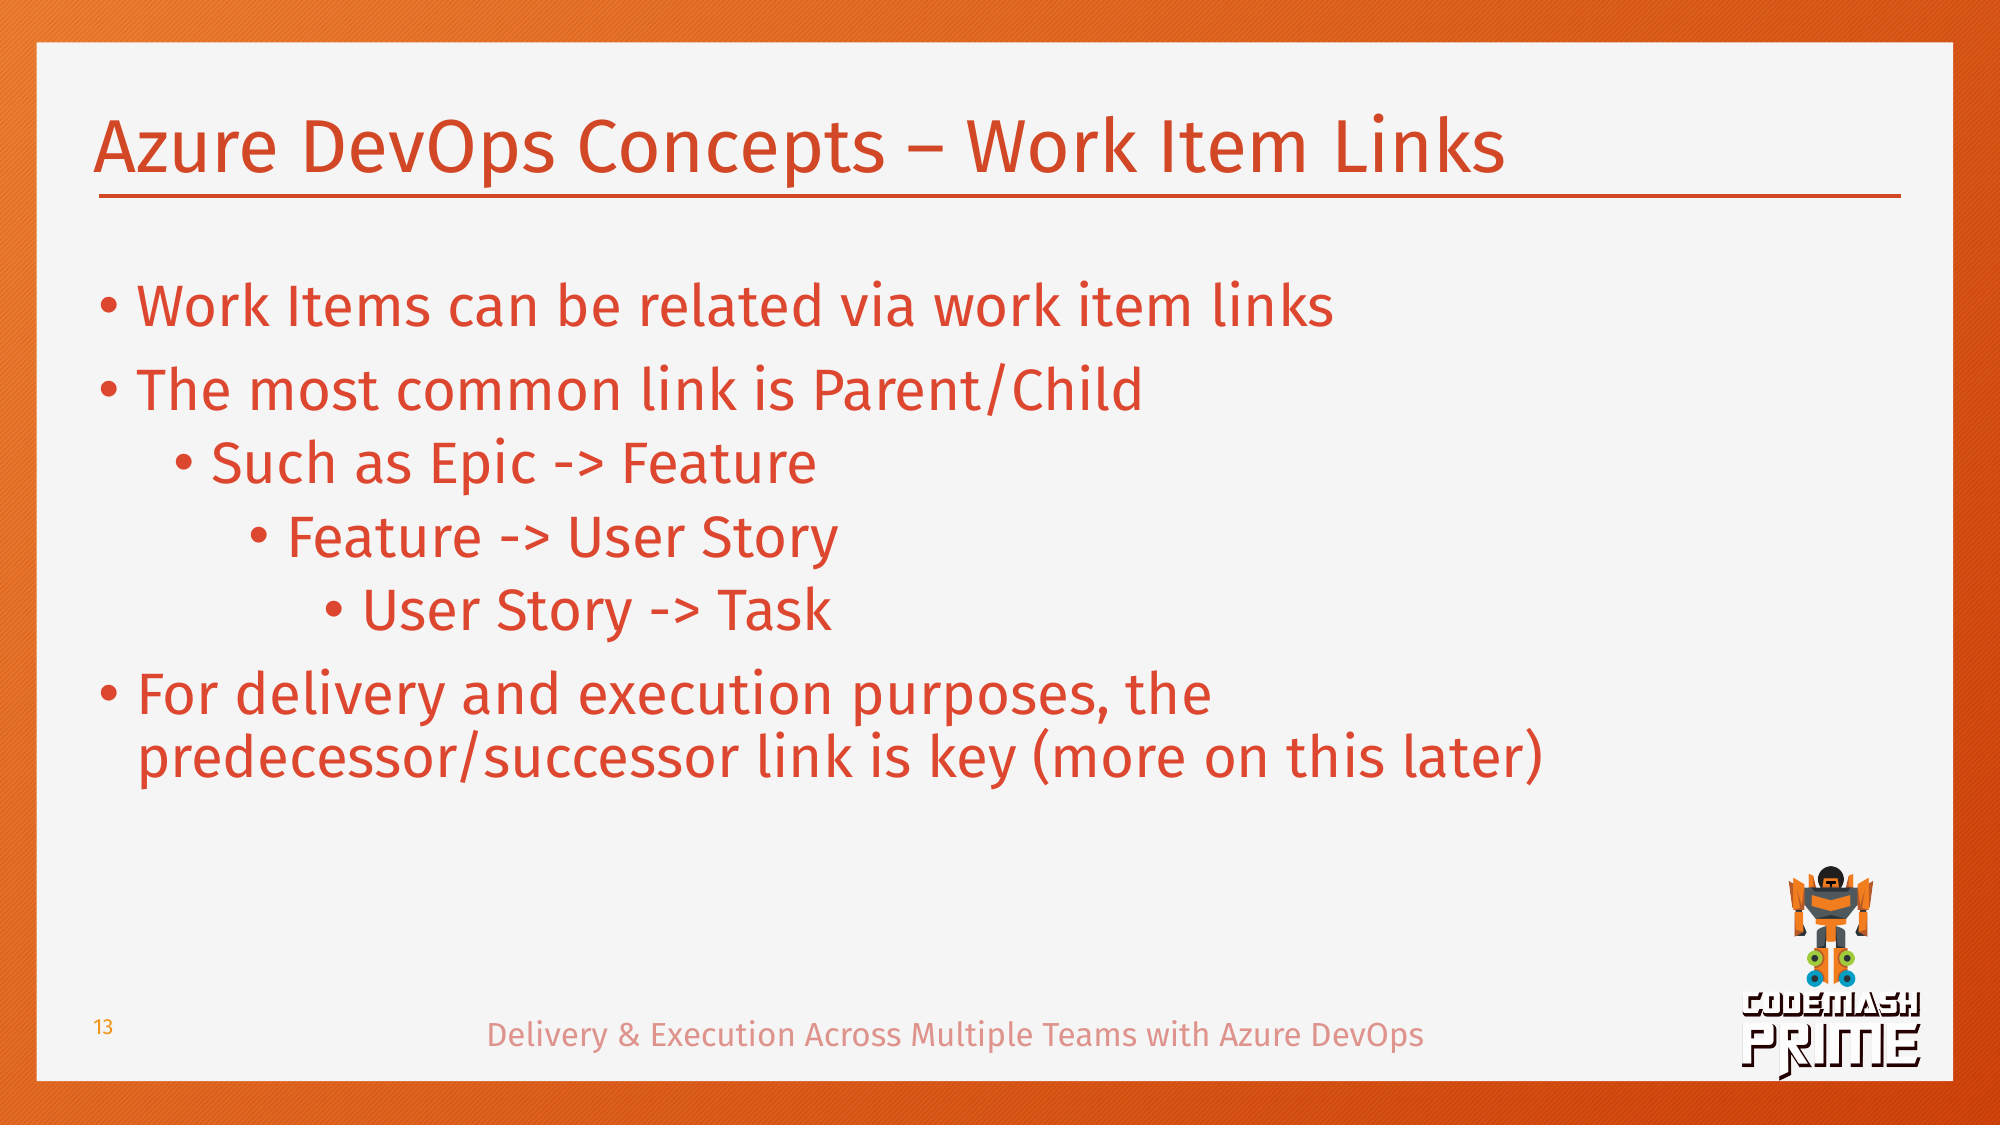

# Azure DevOps Concepts – Work Item Links
Work Items can be related via work item links
The most common link is Parent/Child
Such as Epic -> Feature
Feature -> User Story
User Story -> Task
For delivery and execution purposes, the predecessor/successor link is key (more on this later)
Delivery & Execution Across Multiple Teams with Azure DevOps